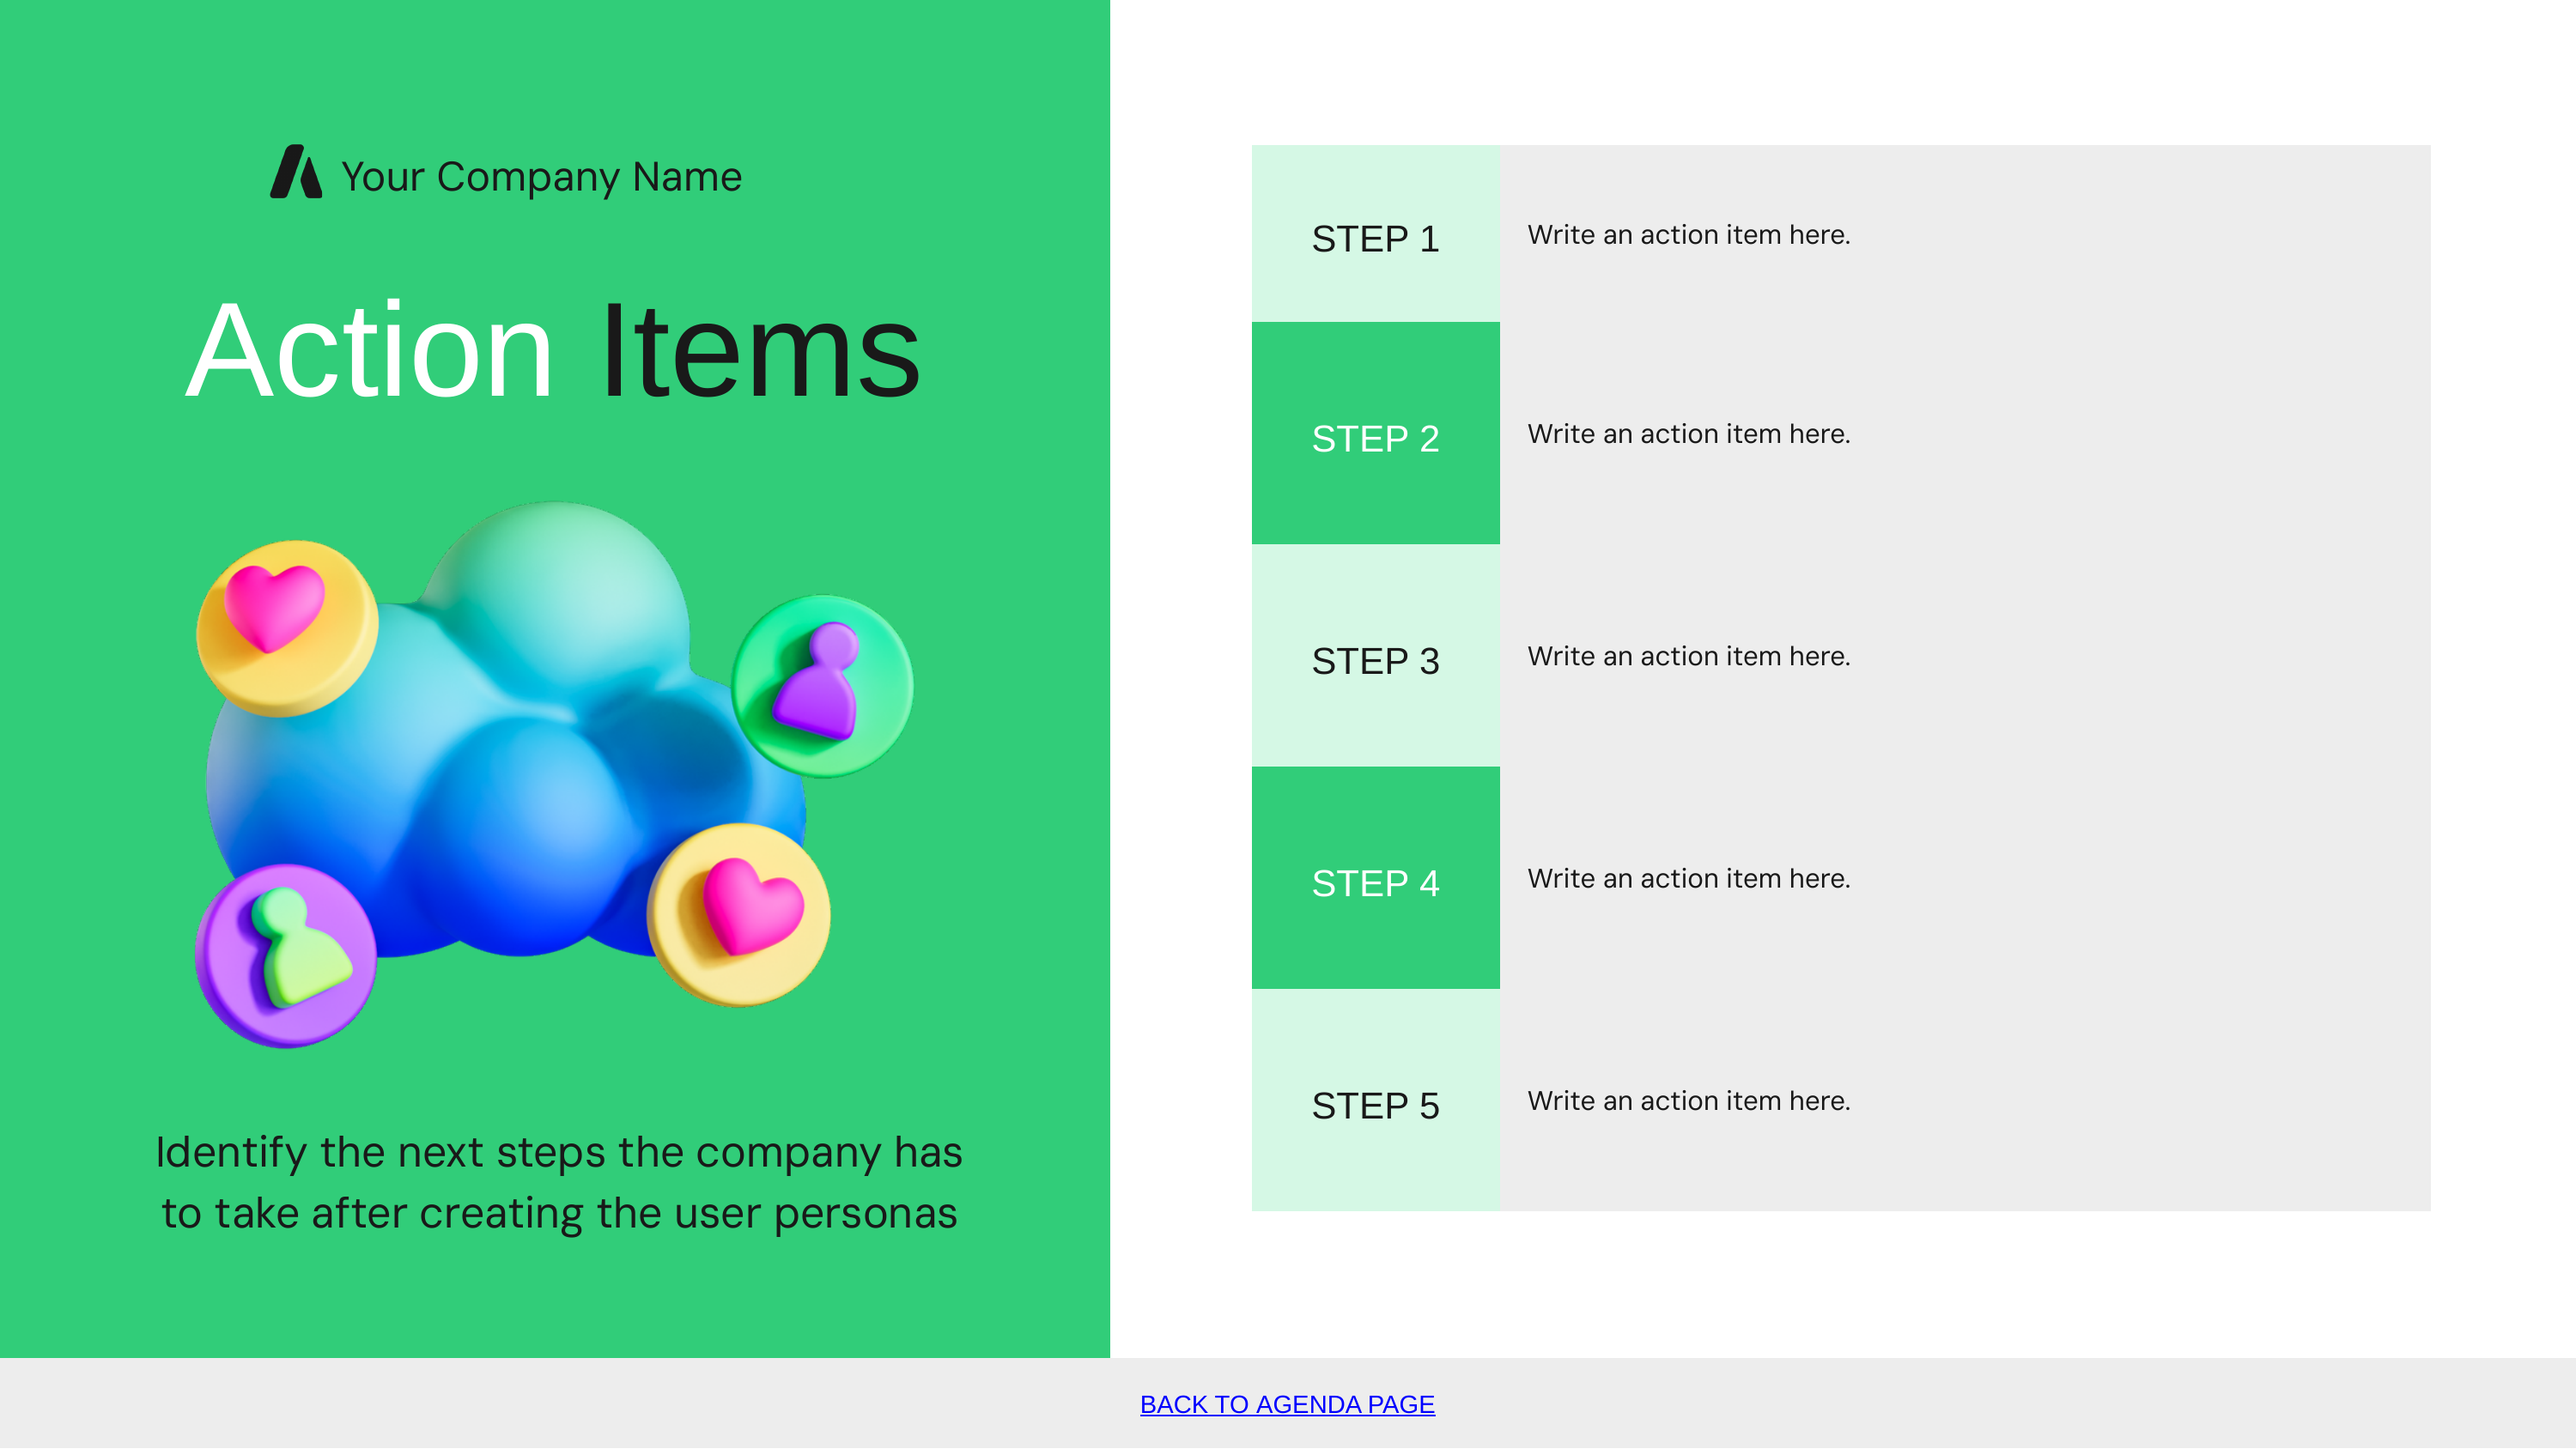

Your Company Name
| STEP 1 | Write an action item here. |
| --- | --- |
| STEP 2 | Write an action item here. |
| STEP 3 | Write an action item here. |
| STEP 4 | Write an action item here. |
| STEP 5 | Write an action item here. |
Action Items

Identify the next steps the company has to take after creating the user personas

BACK TO AGENDA PAGE